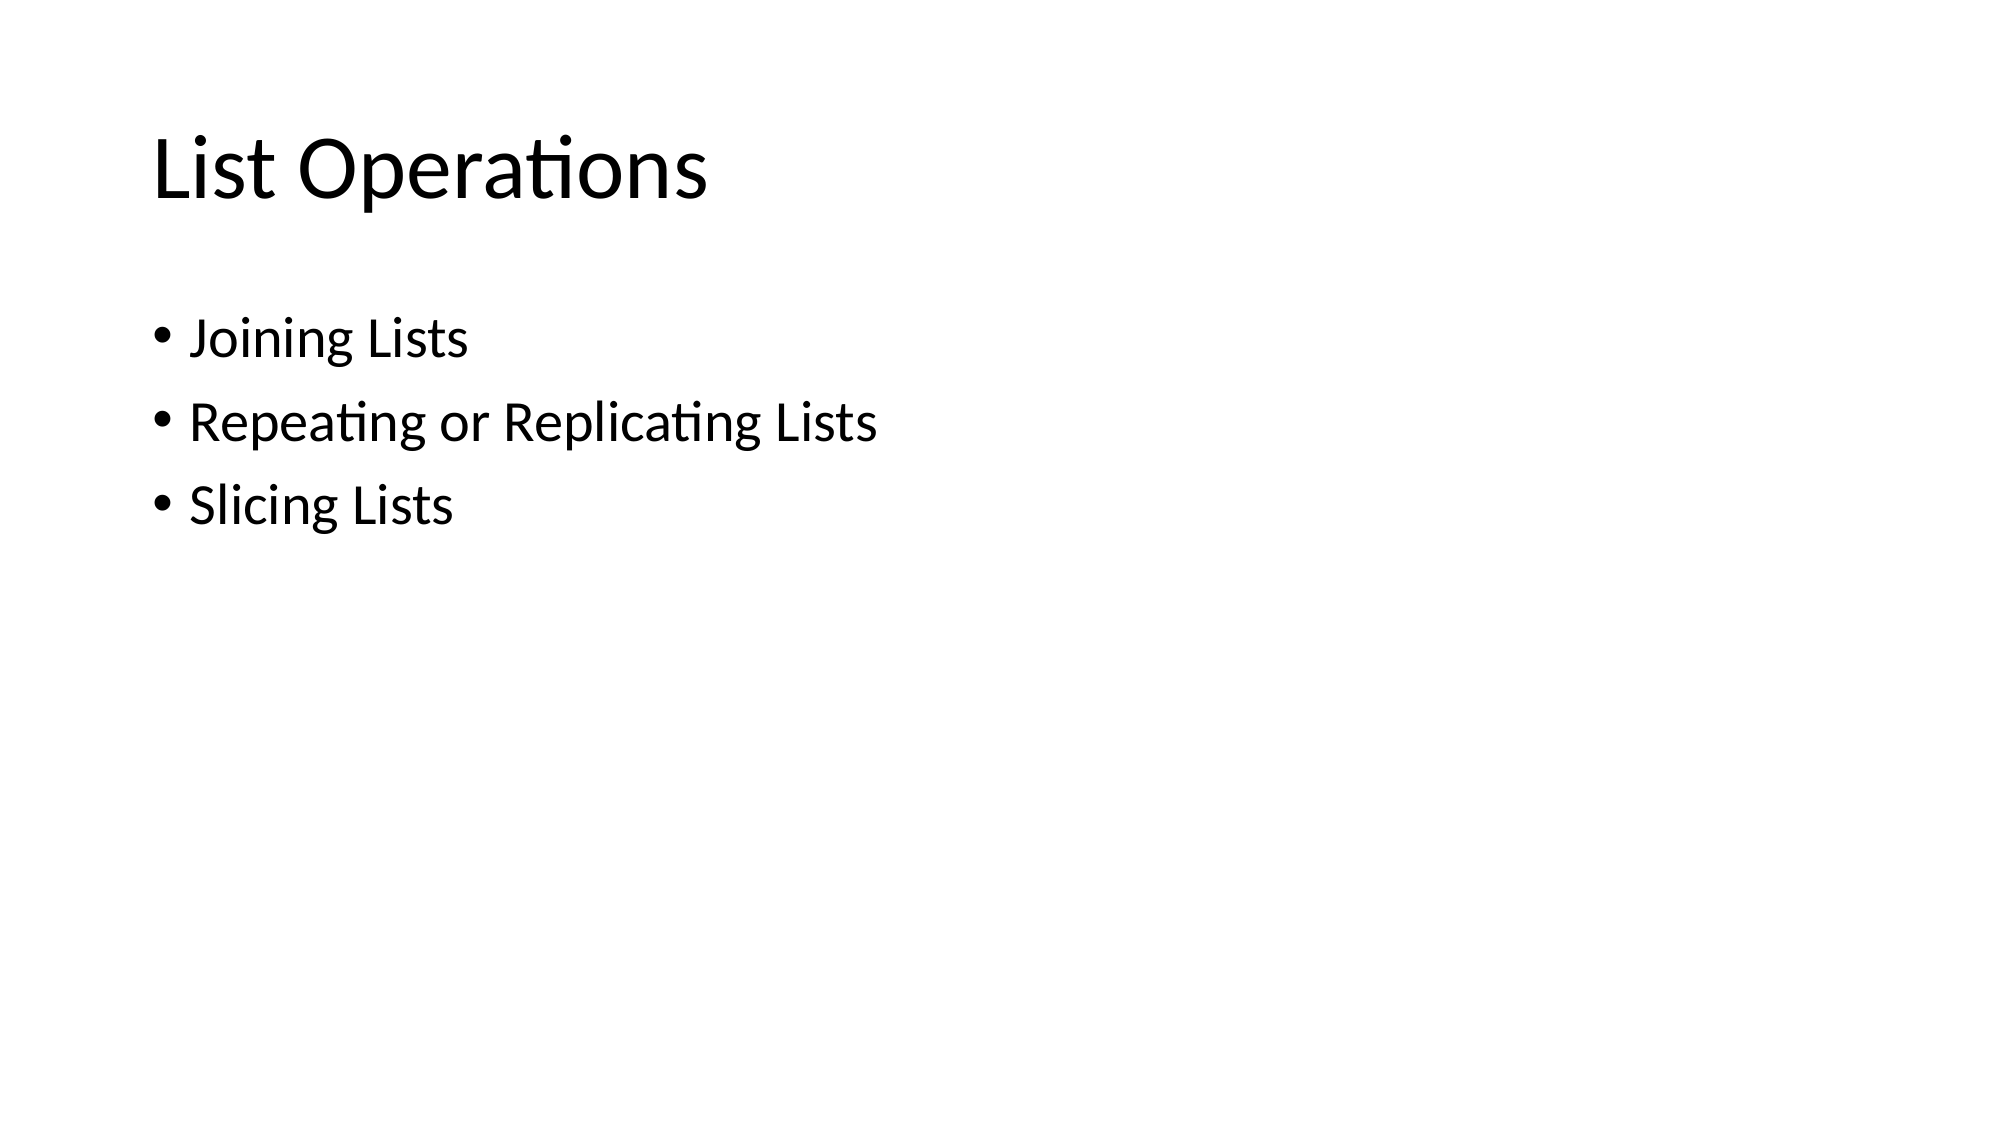

# List Operations
Joining Lists
Repeating or Replicating Lists
Slicing Lists